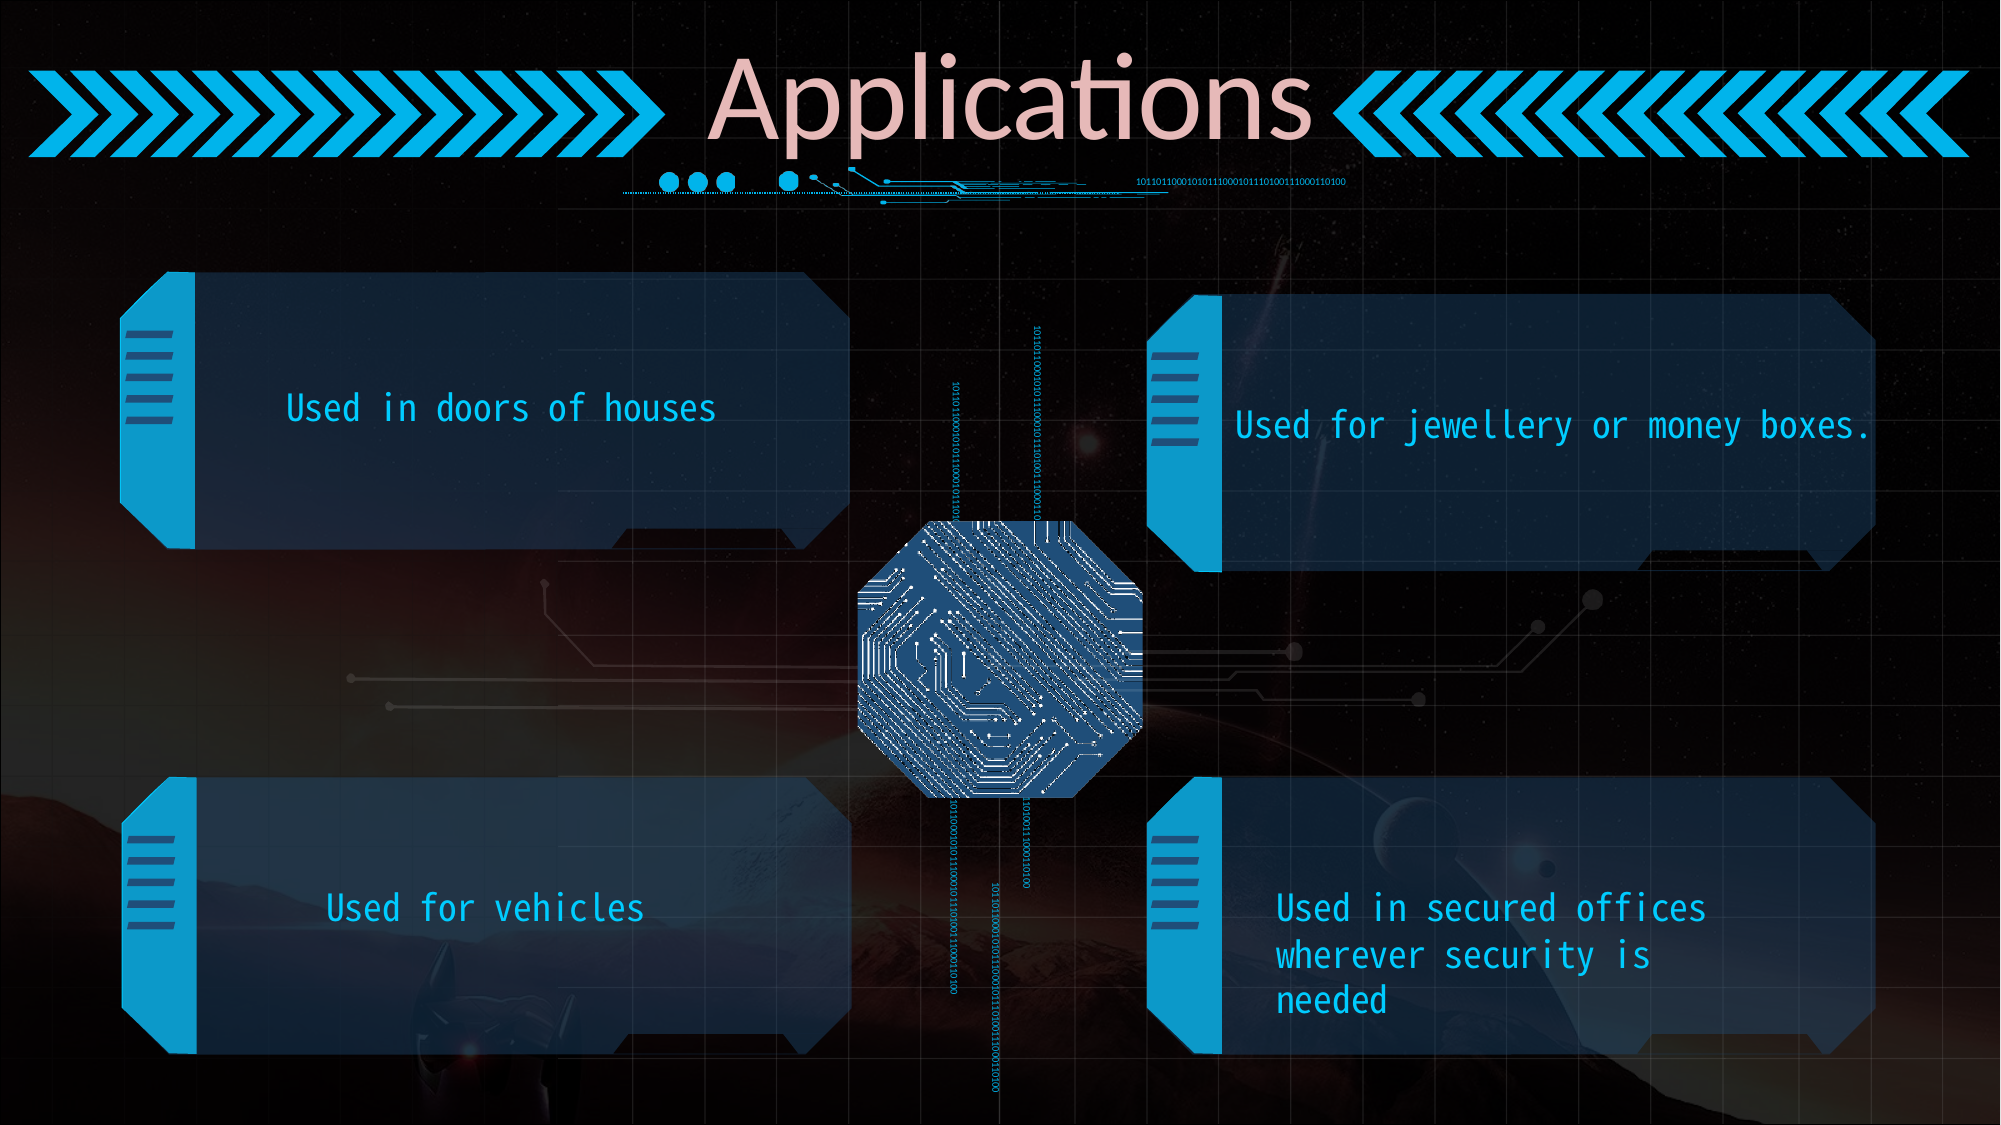

# Applications

10110110001010111000101110100111000110100

10110110001010111000101110100111000110100

10110110001010111000101110100111000110100
Used in doors of houses
Used for jewellery or money boxes.

10110110001010111000101110100111000110100

10110110001010111000101110100111000110100

10110110001010111000101110100111000110100
Used for vehicles
Used in secured offices
wherever security is needed